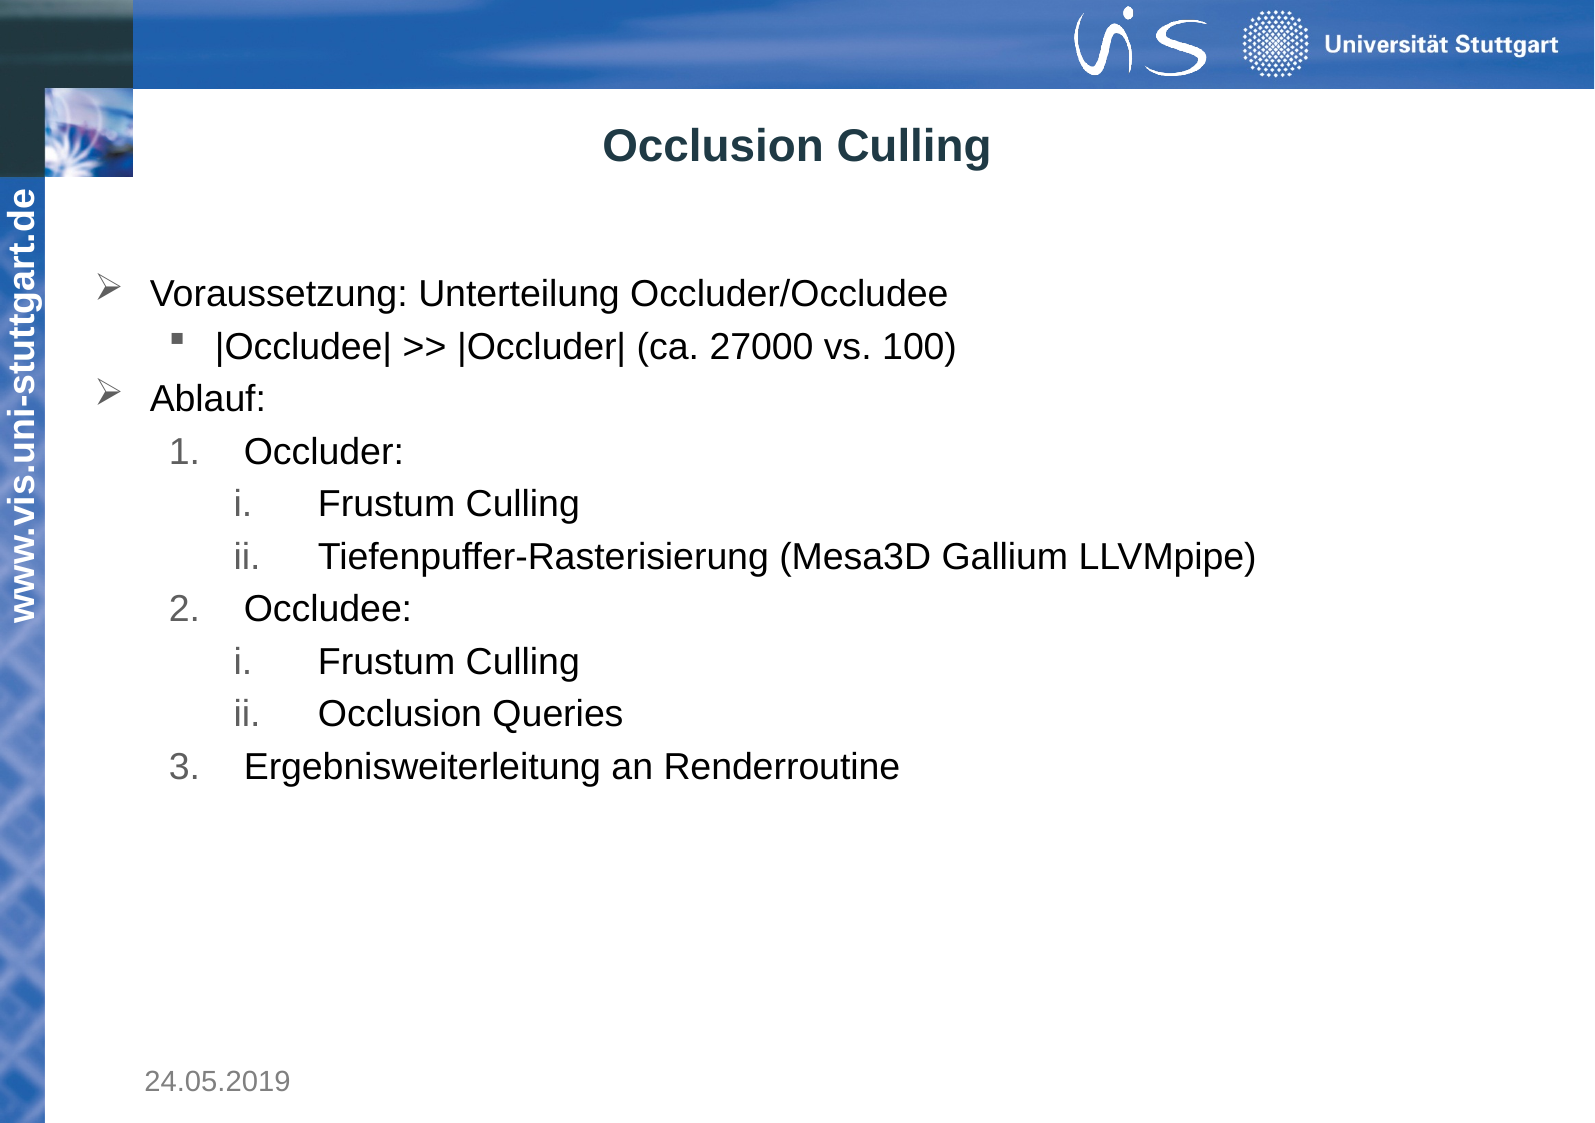

# Occlusion Culling
Voraussetzung: Unterteilung Occluder/Occludee
|Occludee| >> |Occluder| (ca. 27000 vs. 100)
Ablauf:
Occluder:
Frustum Culling
Tiefenpuffer-Rasterisierung (Mesa3D Gallium LLVMpipe)
Occludee:
Frustum Culling
Occlusion Queries
Ergebnisweiterleitung an Renderroutine

24.05.2019